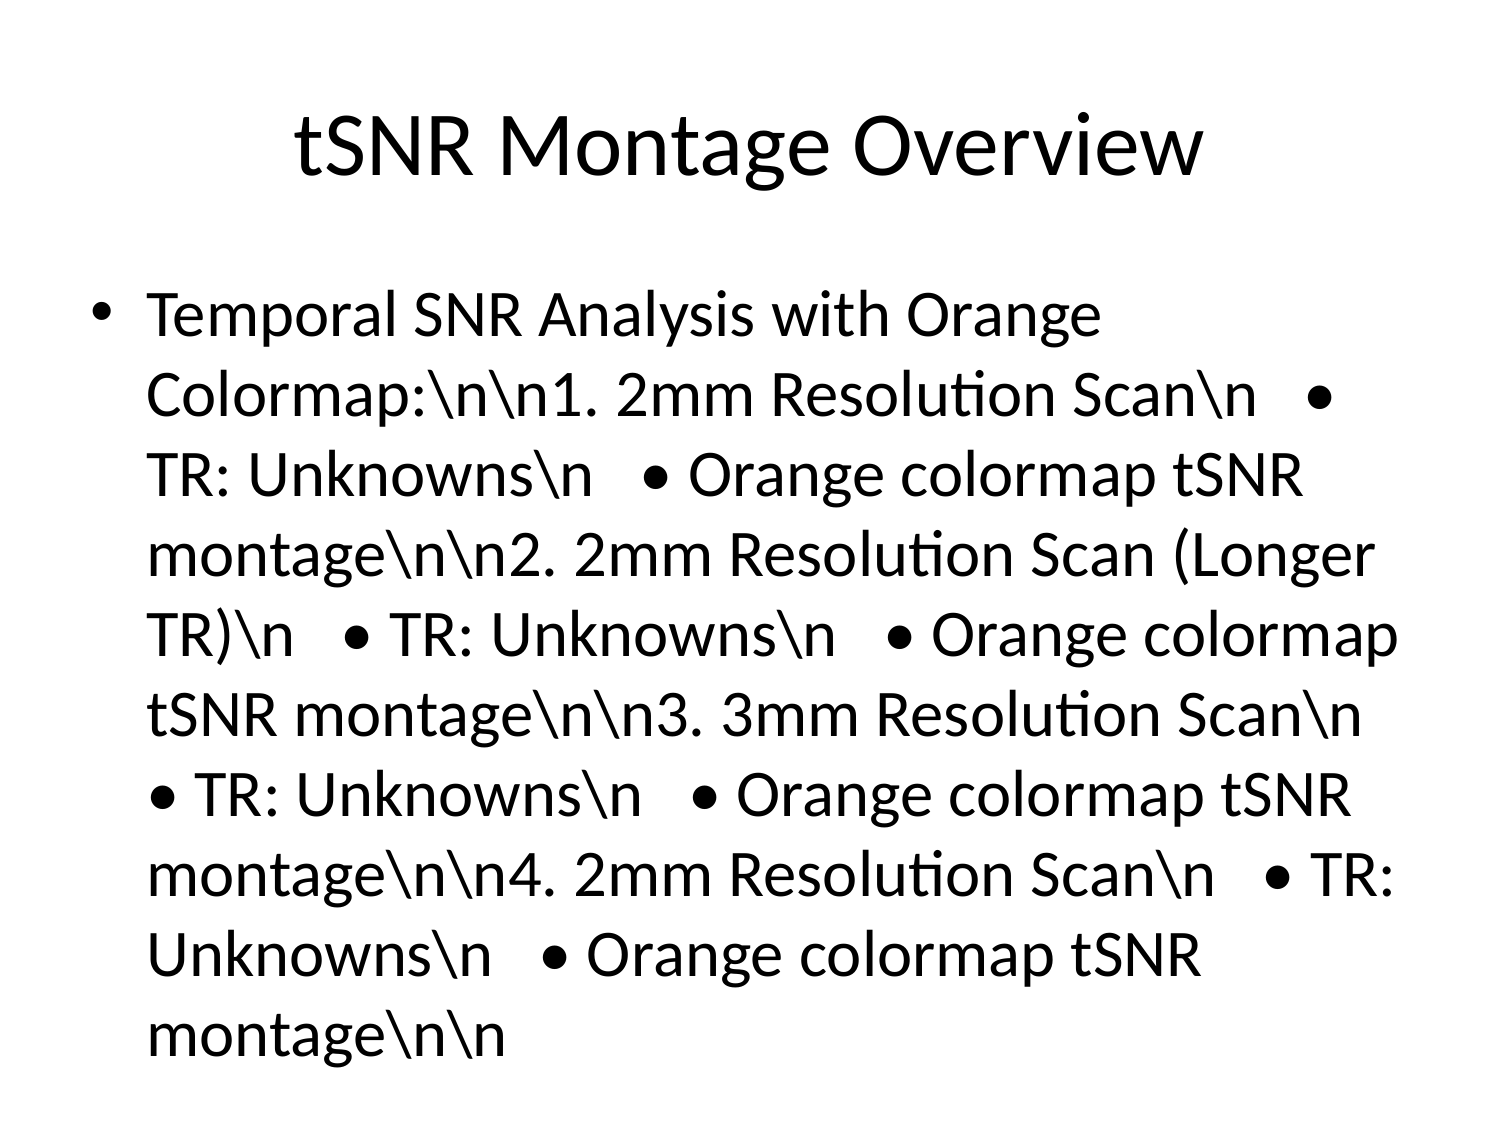

# tSNR Montage Overview
Temporal SNR Analysis with Orange Colormap:\n\n1. 2mm Resolution Scan\n   • TR: Unknowns\n   • Orange colormap tSNR montage\n\n2. 2mm Resolution Scan (Longer TR)\n   • TR: Unknowns\n   • Orange colormap tSNR montage\n\n3. 3mm Resolution Scan\n   • TR: Unknowns\n   • Orange colormap tSNR montage\n\n4. 2mm Resolution Scan\n   • TR: Unknowns\n   • Orange colormap tSNR montage\n\n